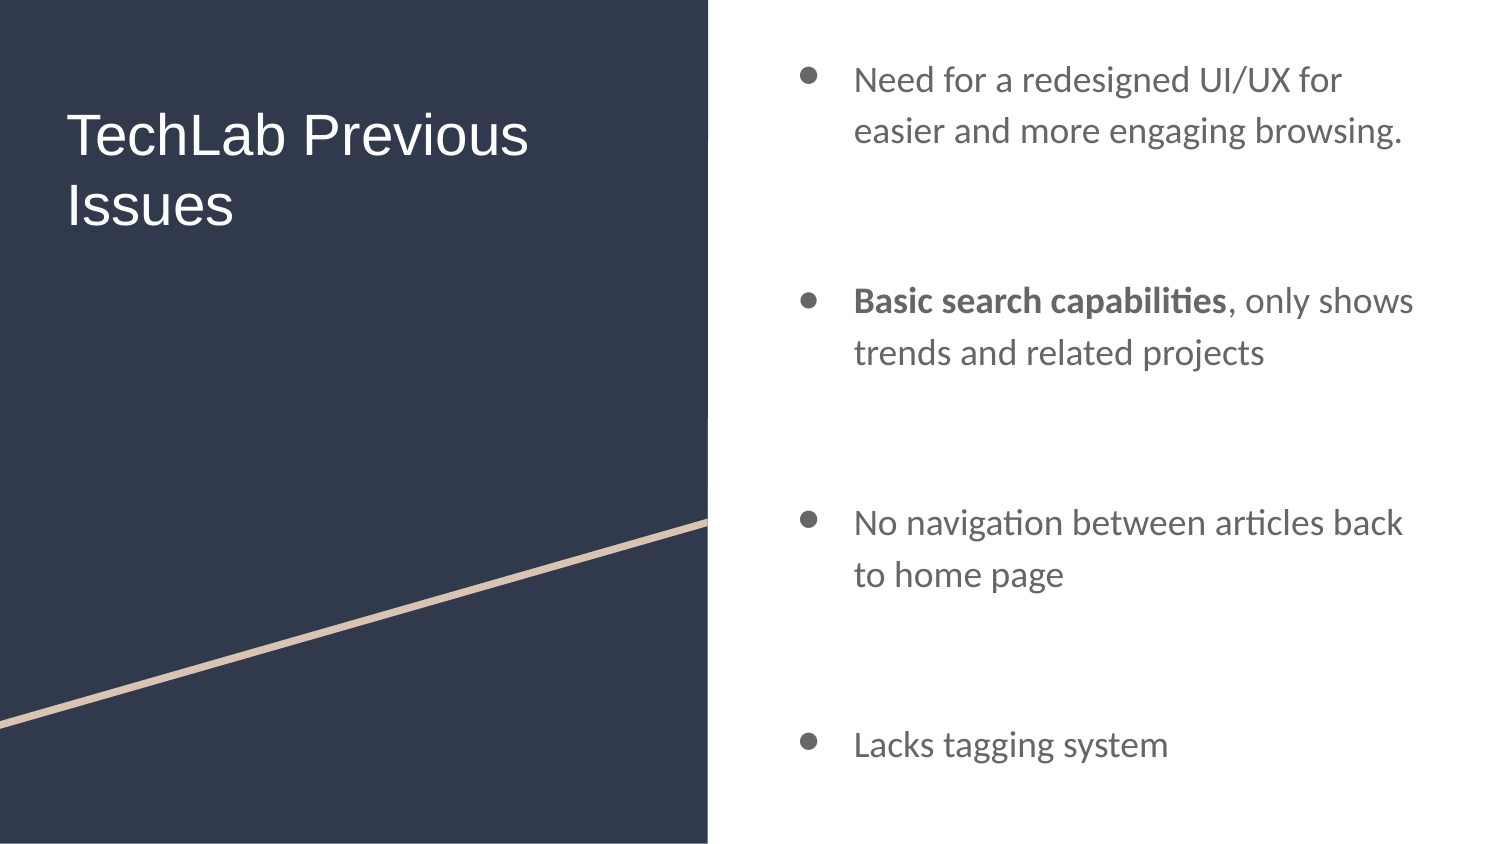

Need for a redesigned UI/UX for easier and more engaging browsing.

Basic search capabilities, only shows trends and related projects

No navigation between articles back to home page

Lacks tagging system

# TechLab Previous Issues